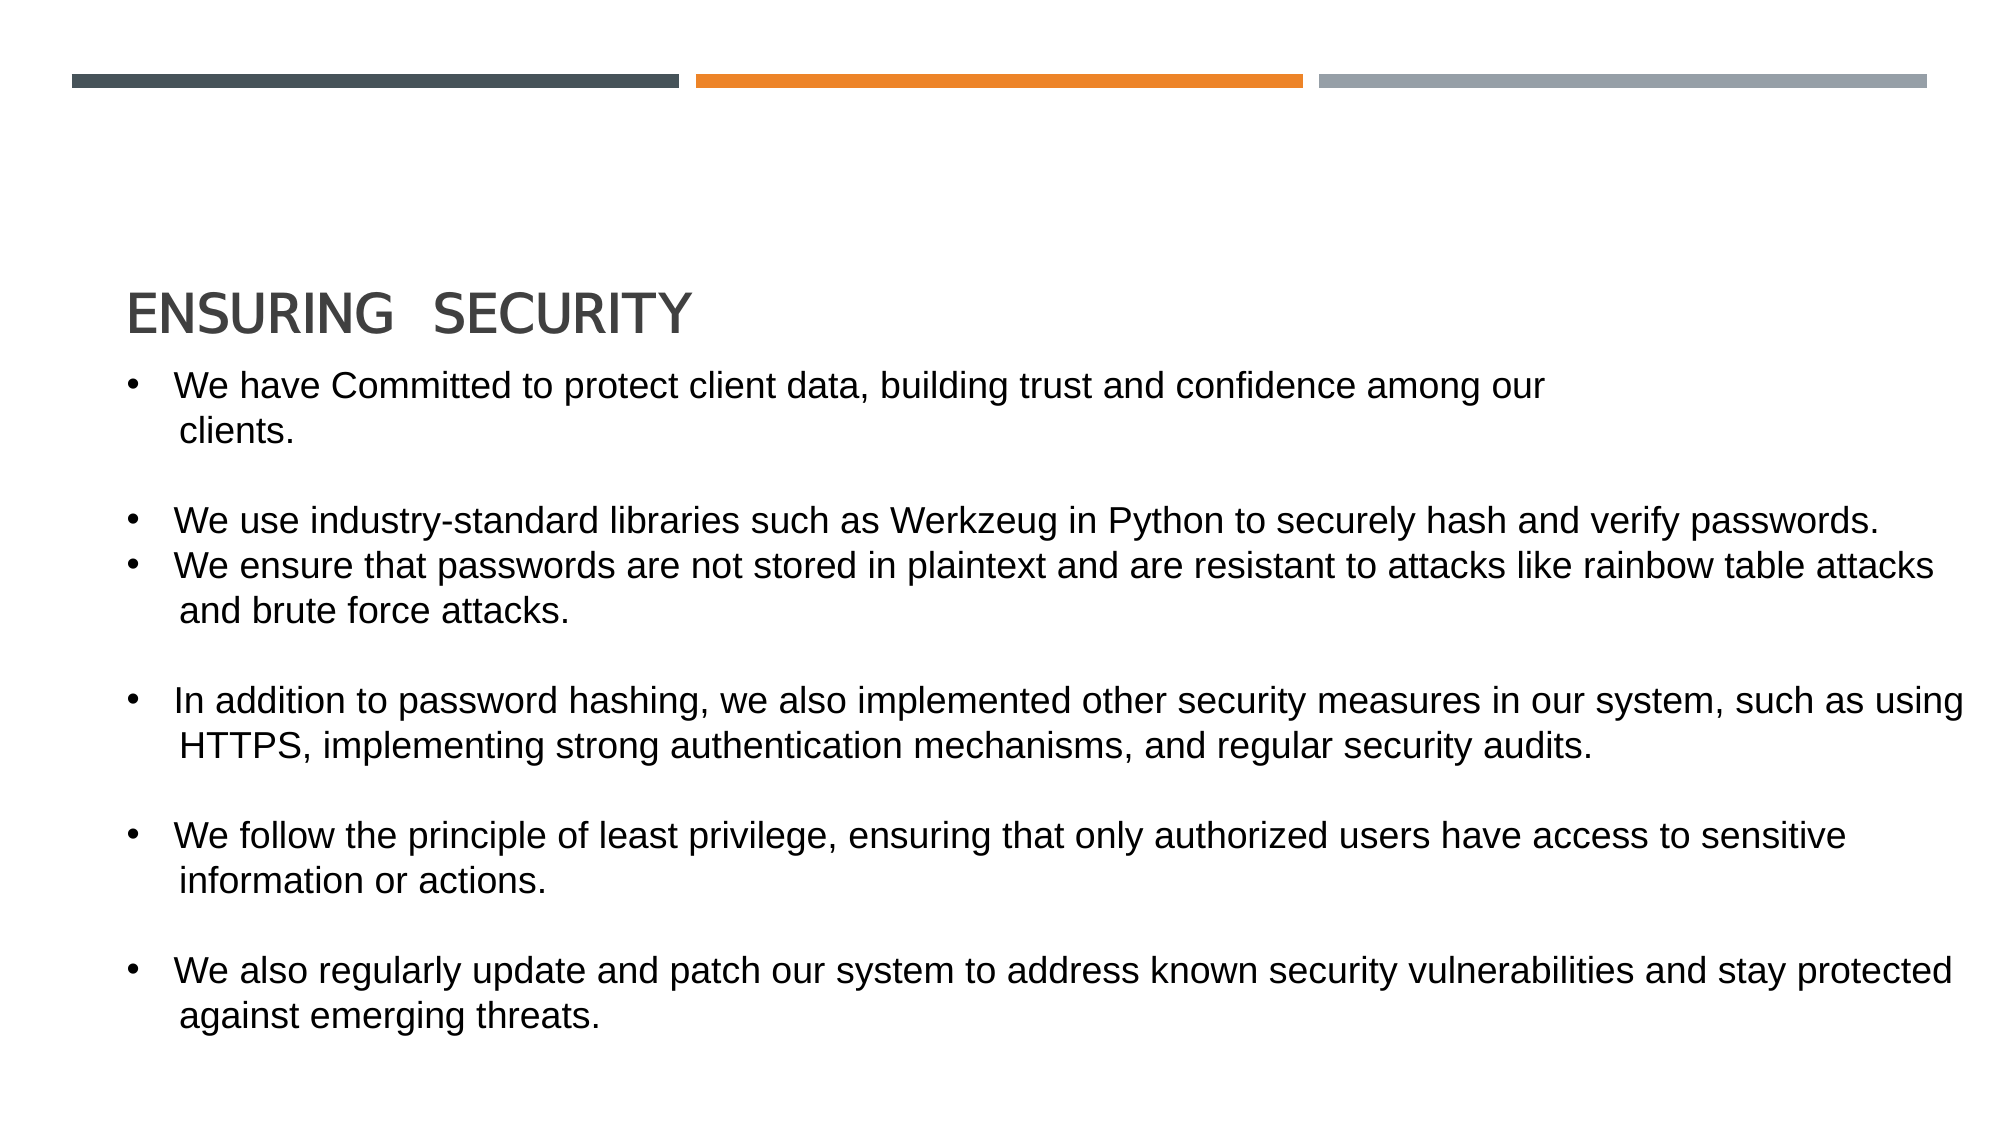

Ensuring  Security
We have Committed to protect client data, building trust and confidence among our
     clients.

We use industry-standard libraries such as Werkzeug in Python to securely hash and verify passwords.
We ensure that passwords are not stored in plaintext and are resistant to attacks like rainbow table attacks
     and brute force attacks.

In addition to password hashing, we also implemented other security measures in our system, such as using
     HTTPS, implementing strong authentication mechanisms, and regular security audits.

We follow the principle of least privilege, ensuring that only authorized users have access to sensitive
     information or actions.

We also regularly update and patch our system to address known security vulnerabilities and stay protected
     against emerging threats.